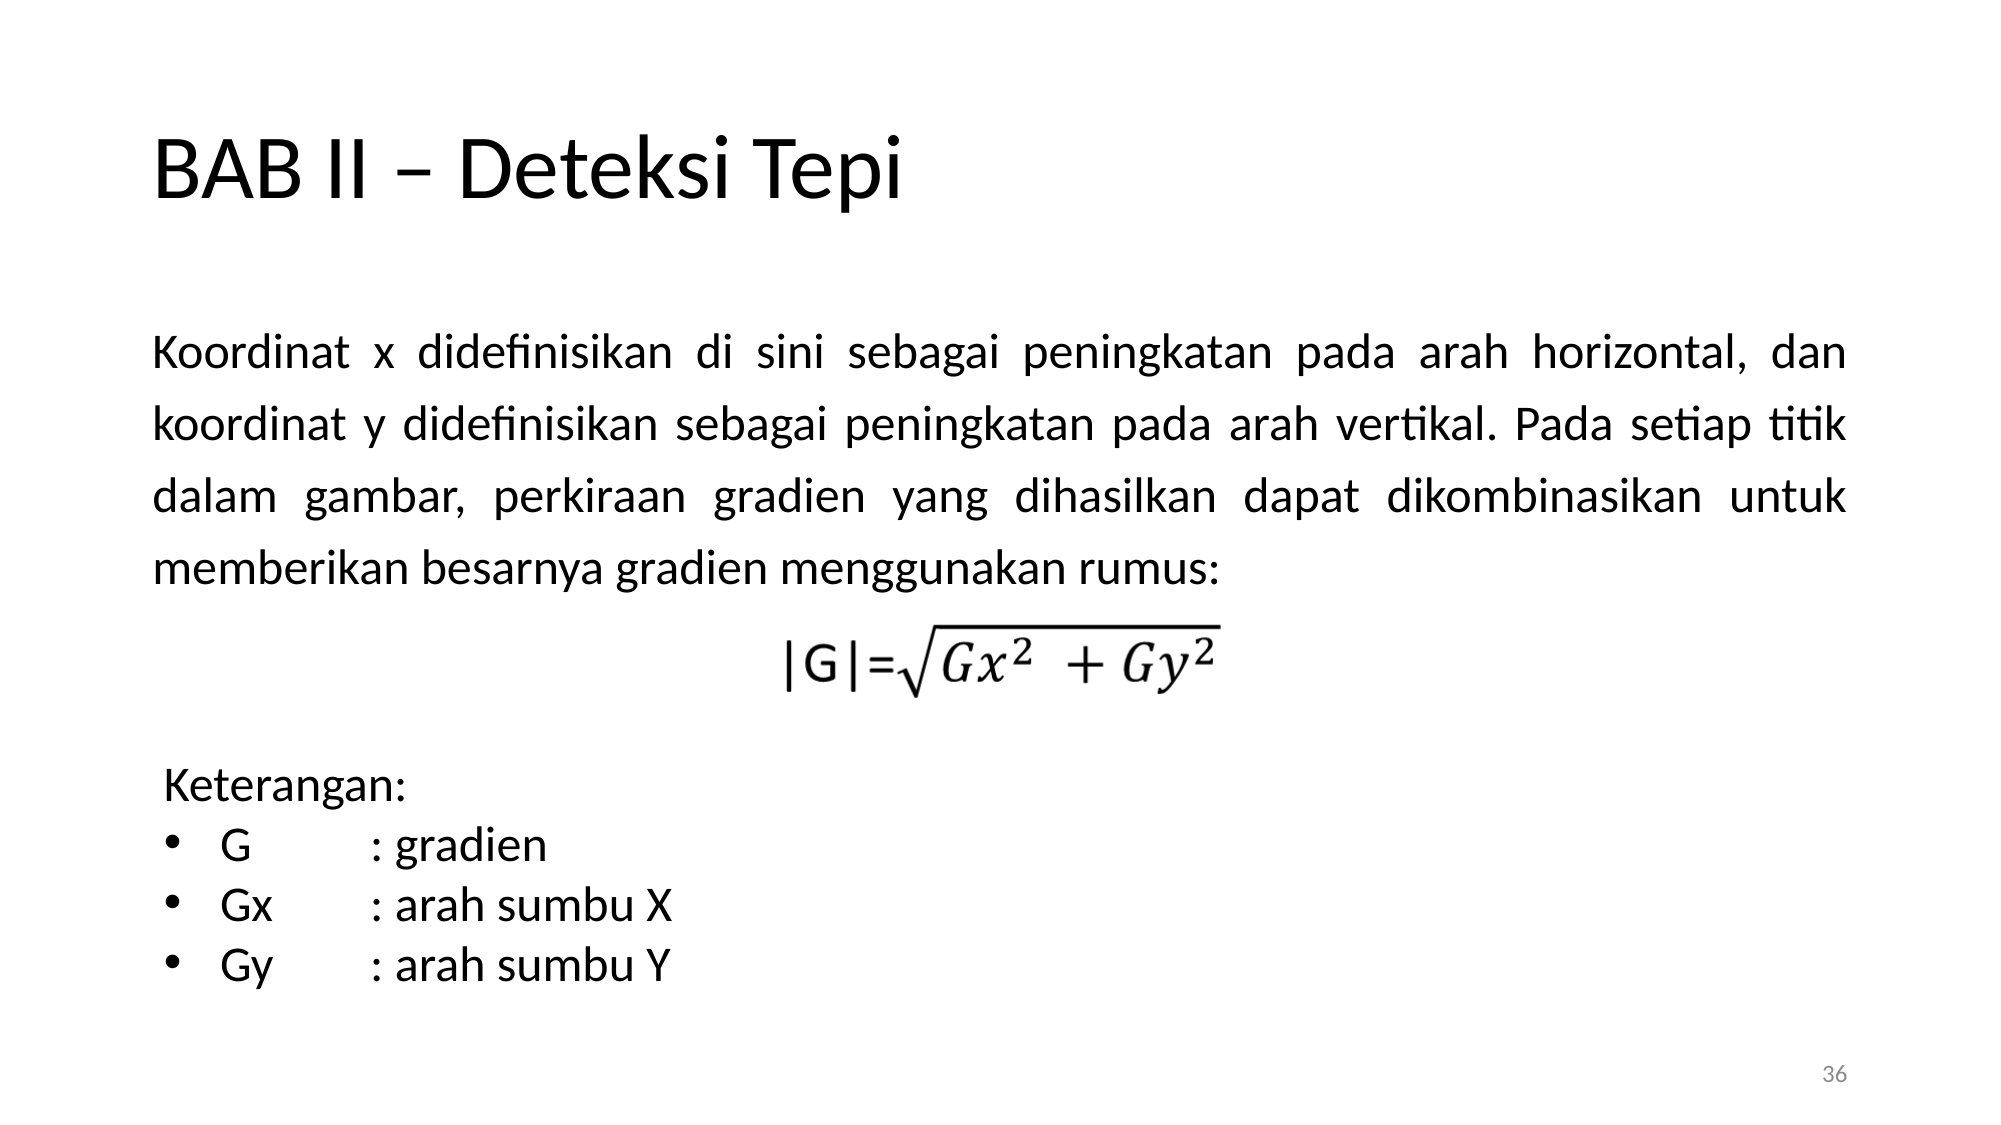

BAB II – Deteksi Tepi
Koordinat x dideﬁnisikan di sini sebagai peningkatan pada arah horizontal, dan koordinat y dideﬁnisikan sebagai peningkatan pada arah vertikal. Pada setiap titik dalam gambar, perkiraan gradien yang dihasilkan dapat dikombinasikan untuk memberikan besarnya gradien menggunakan rumus:

Keterangan:
G 	: gradien
Gx 	: arah sumbu X
Gy 	: arah sumbu Y
36